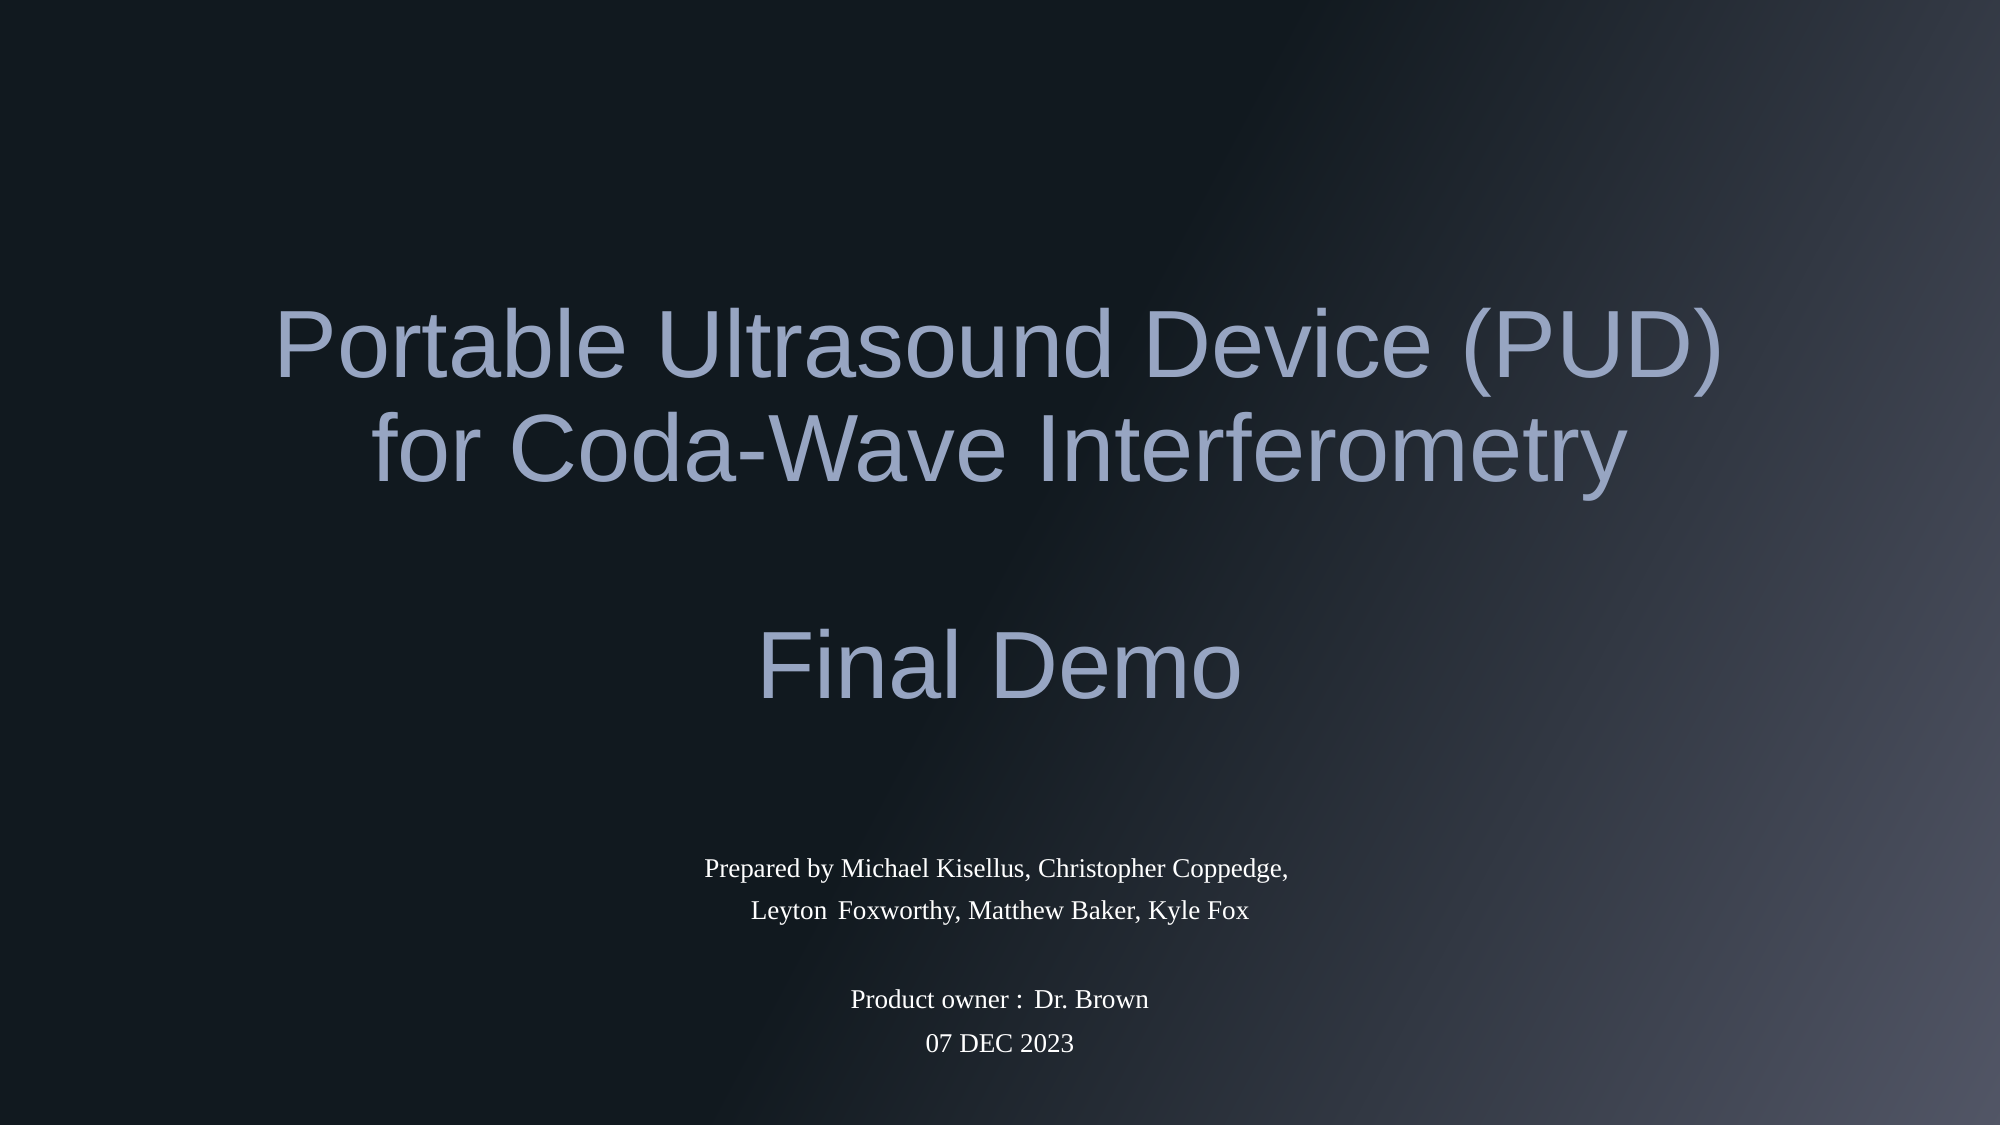

# Portable Ultrasound Device (PUD) for Coda-Wave Interferometry
Final Demo

Prepared by Michael Kisellus, Christopher Coppedge,
Leyton Foxworthy, Matthew Baker, Kyle Fox

Product owner : Dr. Brown
07 DEC 2023